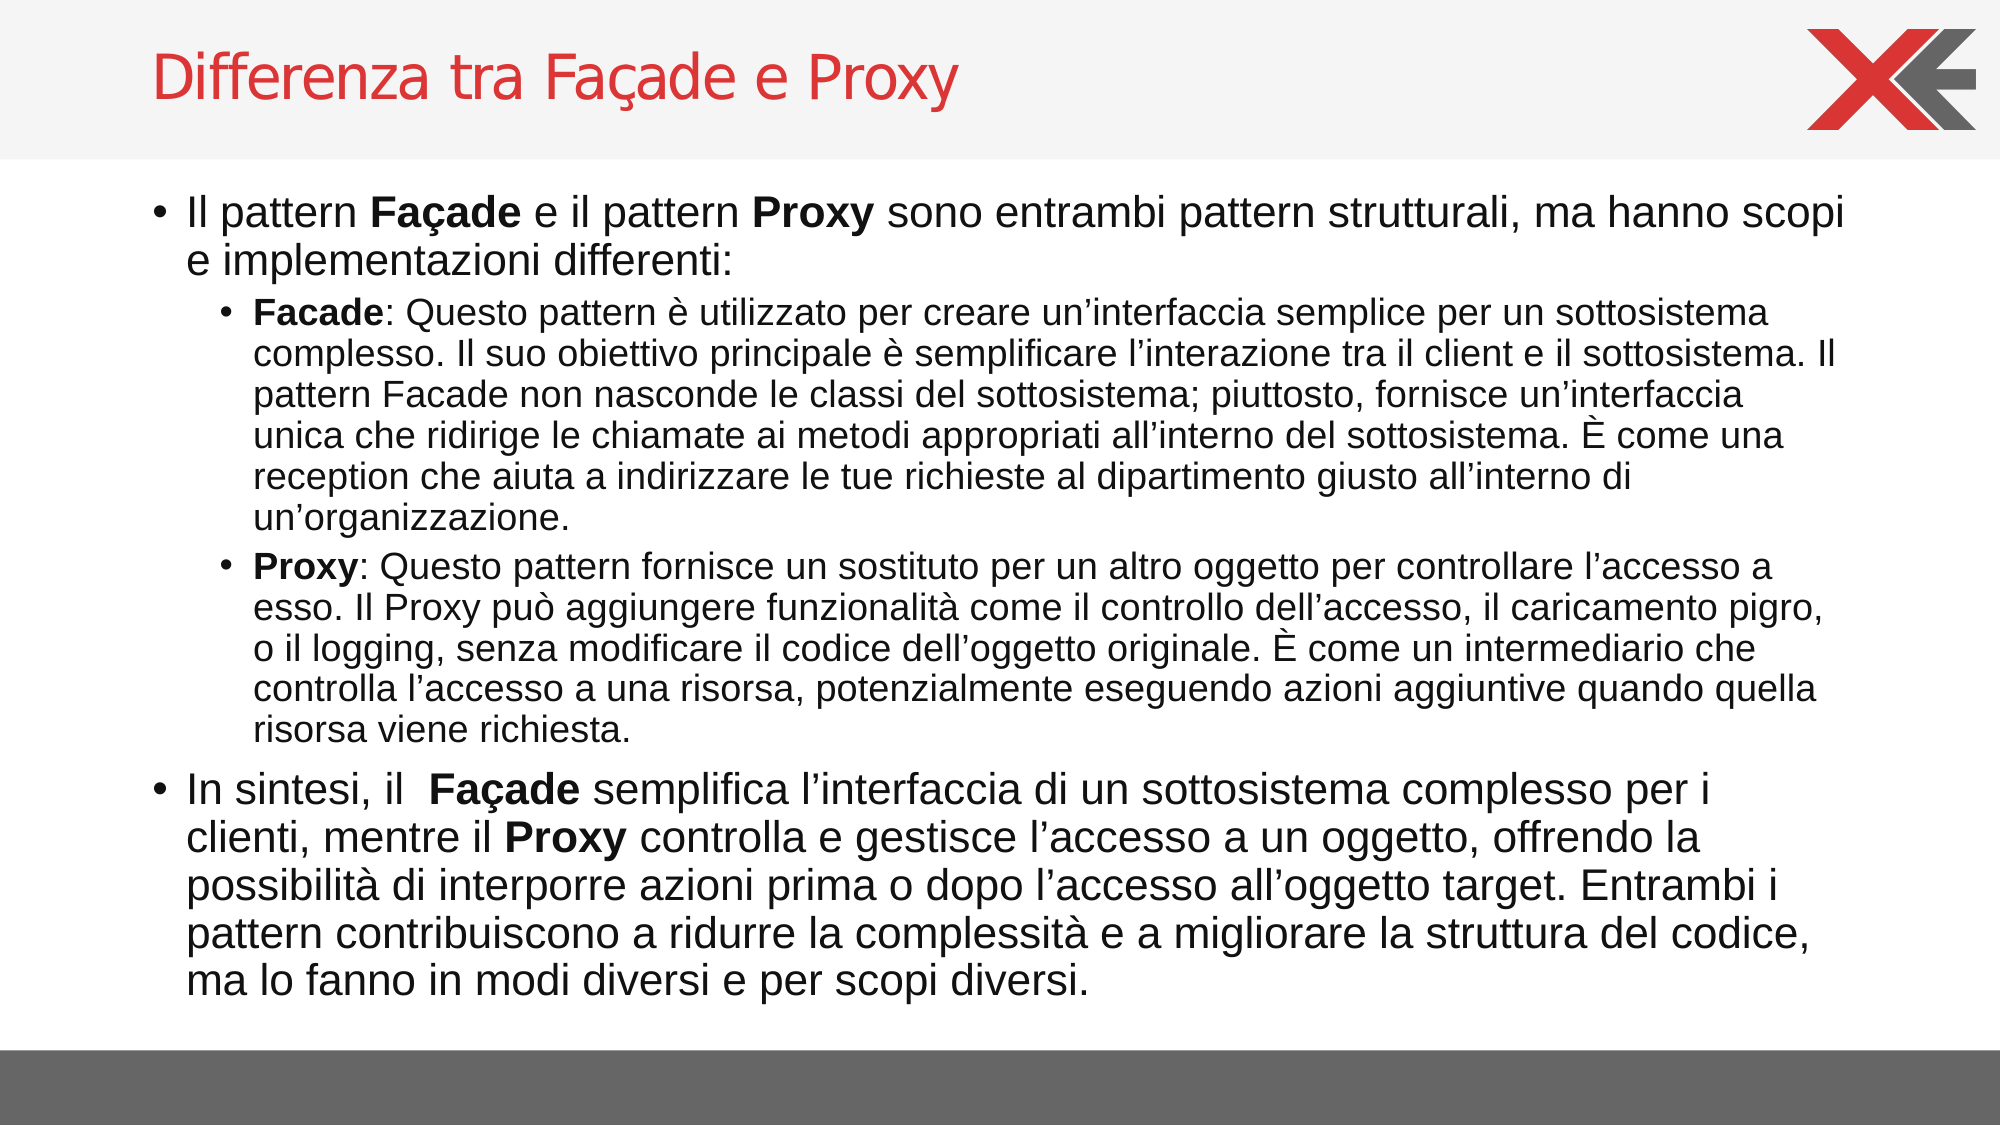

# Differenza tra Façade e Proxy
Il pattern Façade e il pattern Proxy sono entrambi pattern strutturali, ma hanno scopi e implementazioni differenti:
Facade: Questo pattern è utilizzato per creare un’interfaccia semplice per un sottosistema complesso. Il suo obiettivo principale è semplificare l’interazione tra il client e il sottosistema. Il pattern Facade non nasconde le classi del sottosistema; piuttosto, fornisce un’interfaccia unica che ridirige le chiamate ai metodi appropriati all’interno del sottosistema. È come una reception che aiuta a indirizzare le tue richieste al dipartimento giusto all’interno di un’organizzazione.
Proxy: Questo pattern fornisce un sostituto per un altro oggetto per controllare l’accesso a esso. Il Proxy può aggiungere funzionalità come il controllo dell’accesso, il caricamento pigro, o il logging, senza modificare il codice dell’oggetto originale. È come un intermediario che controlla l’accesso a una risorsa, potenzialmente eseguendo azioni aggiuntive quando quella risorsa viene richiesta.
In sintesi, il  Façade semplifica l’interfaccia di un sottosistema complesso per i clienti, mentre il Proxy controlla e gestisce l’accesso a un oggetto, offrendo la possibilità di interporre azioni prima o dopo l’accesso all’oggetto target. Entrambi i pattern contribuiscono a ridurre la complessità e a migliorare la struttura del codice, ma lo fanno in modi diversi e per scopi diversi.